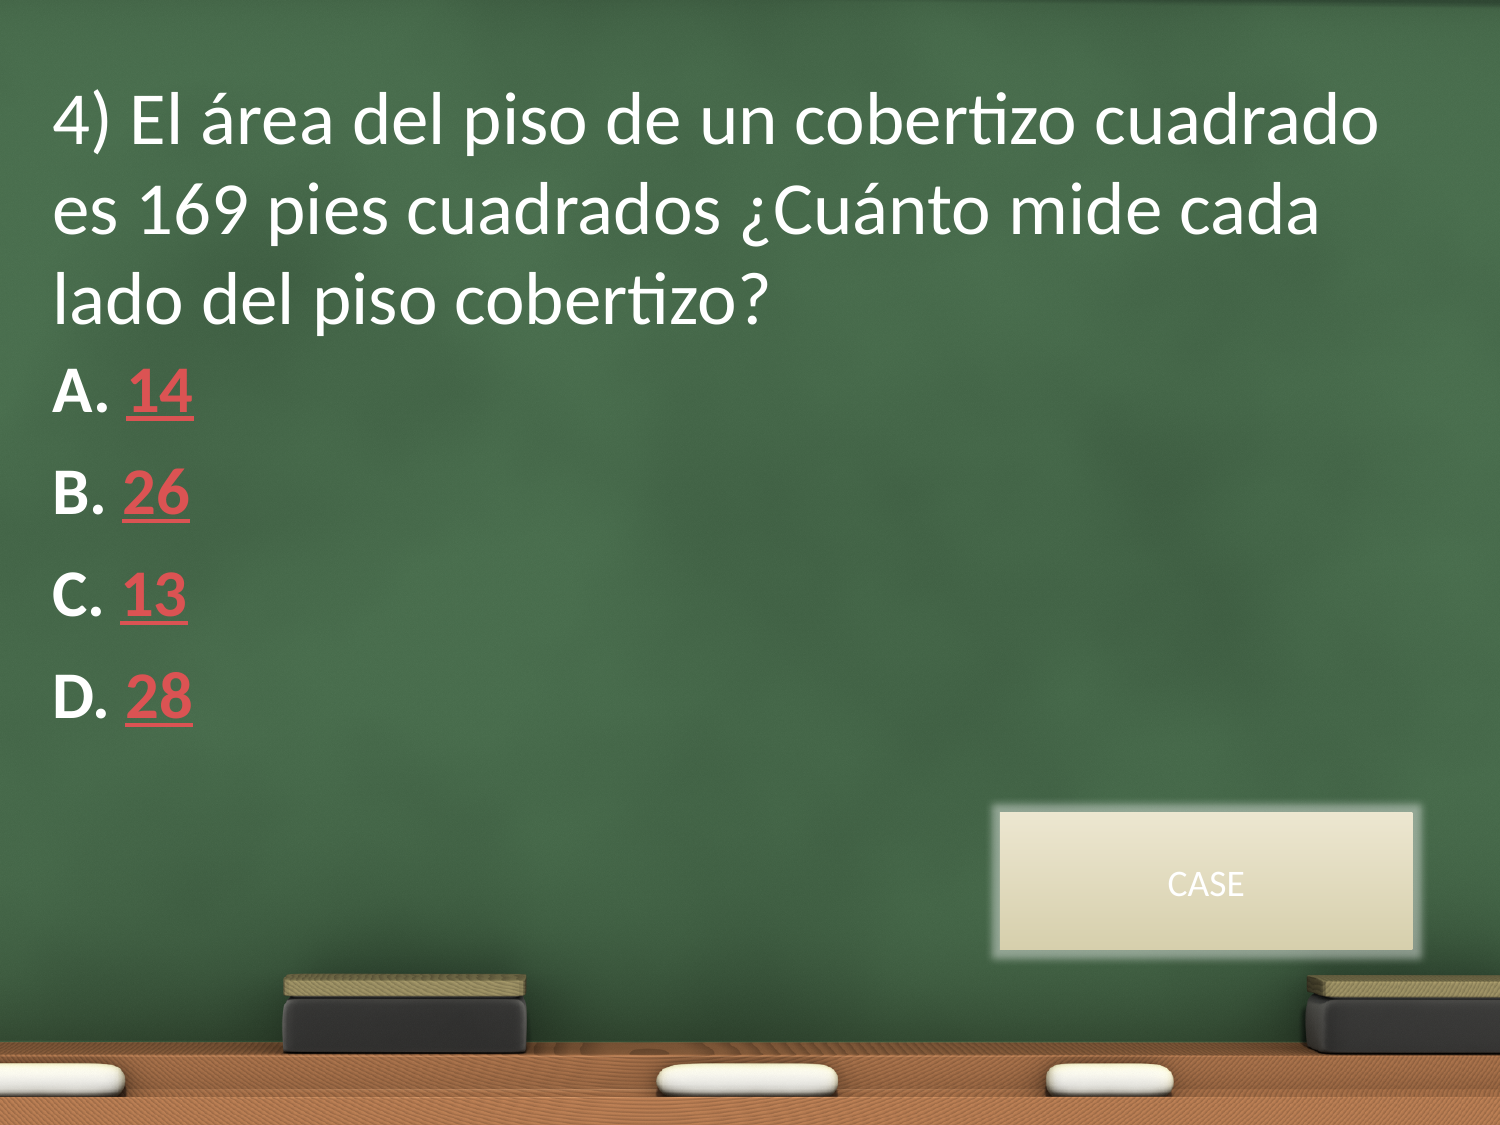

4) El área del piso de un cobertizo cuadrado es 169 pies cuadrados ¿Cuánto mide cada lado del piso cobertizo?
A. 14
B. 26
C. 13
D. 28

CASE